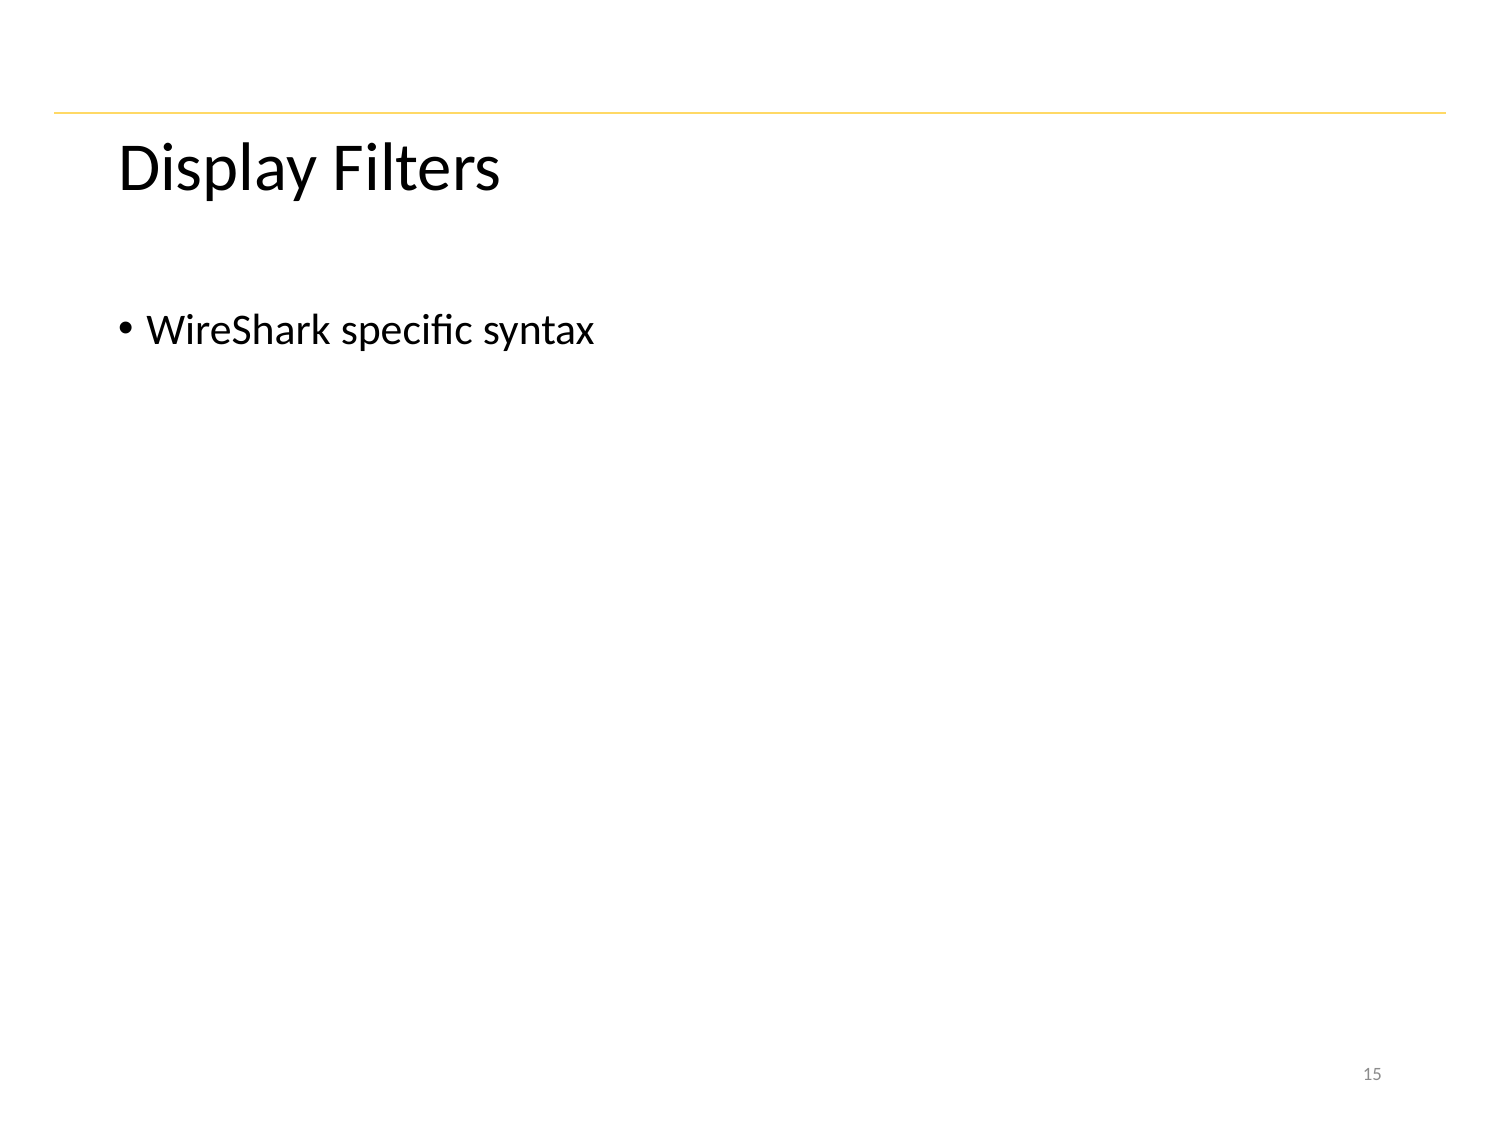

# Display Filters
WireShark specific syntax
15